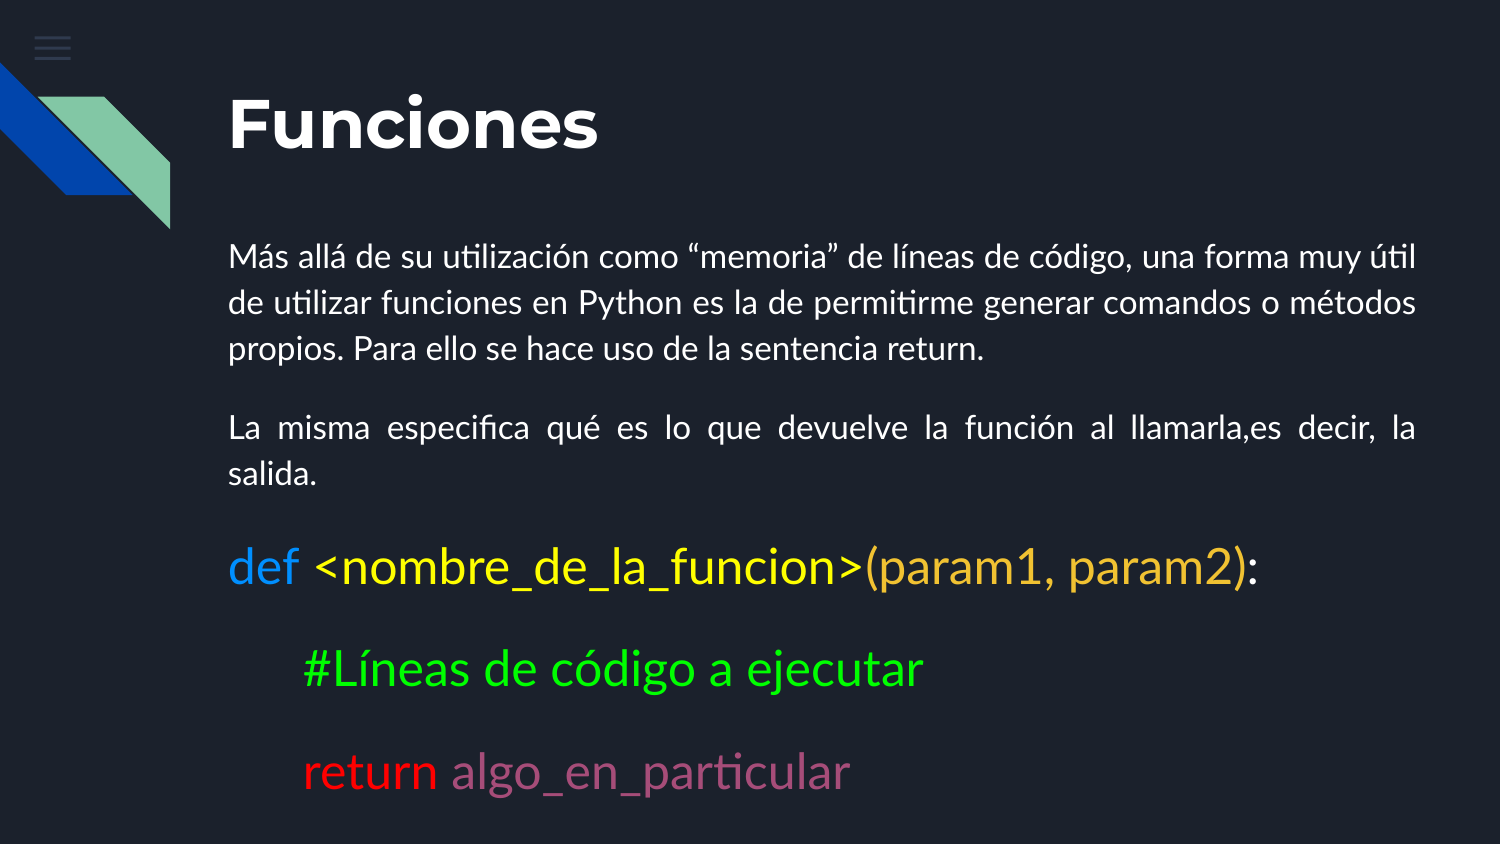

# Funciones
Más allá de su utilización como “memoria” de líneas de código, una forma muy útil de utilizar funciones en Python es la de permitirme generar comandos o métodos propios. Para ello se hace uso de la sentencia return.
La misma especifica qué es lo que devuelve la función al llamarla,es decir, la salida.
def <nombre_de_la_funcion>(param1, param2):
#Líneas de código a ejecutar
return algo_en_particular